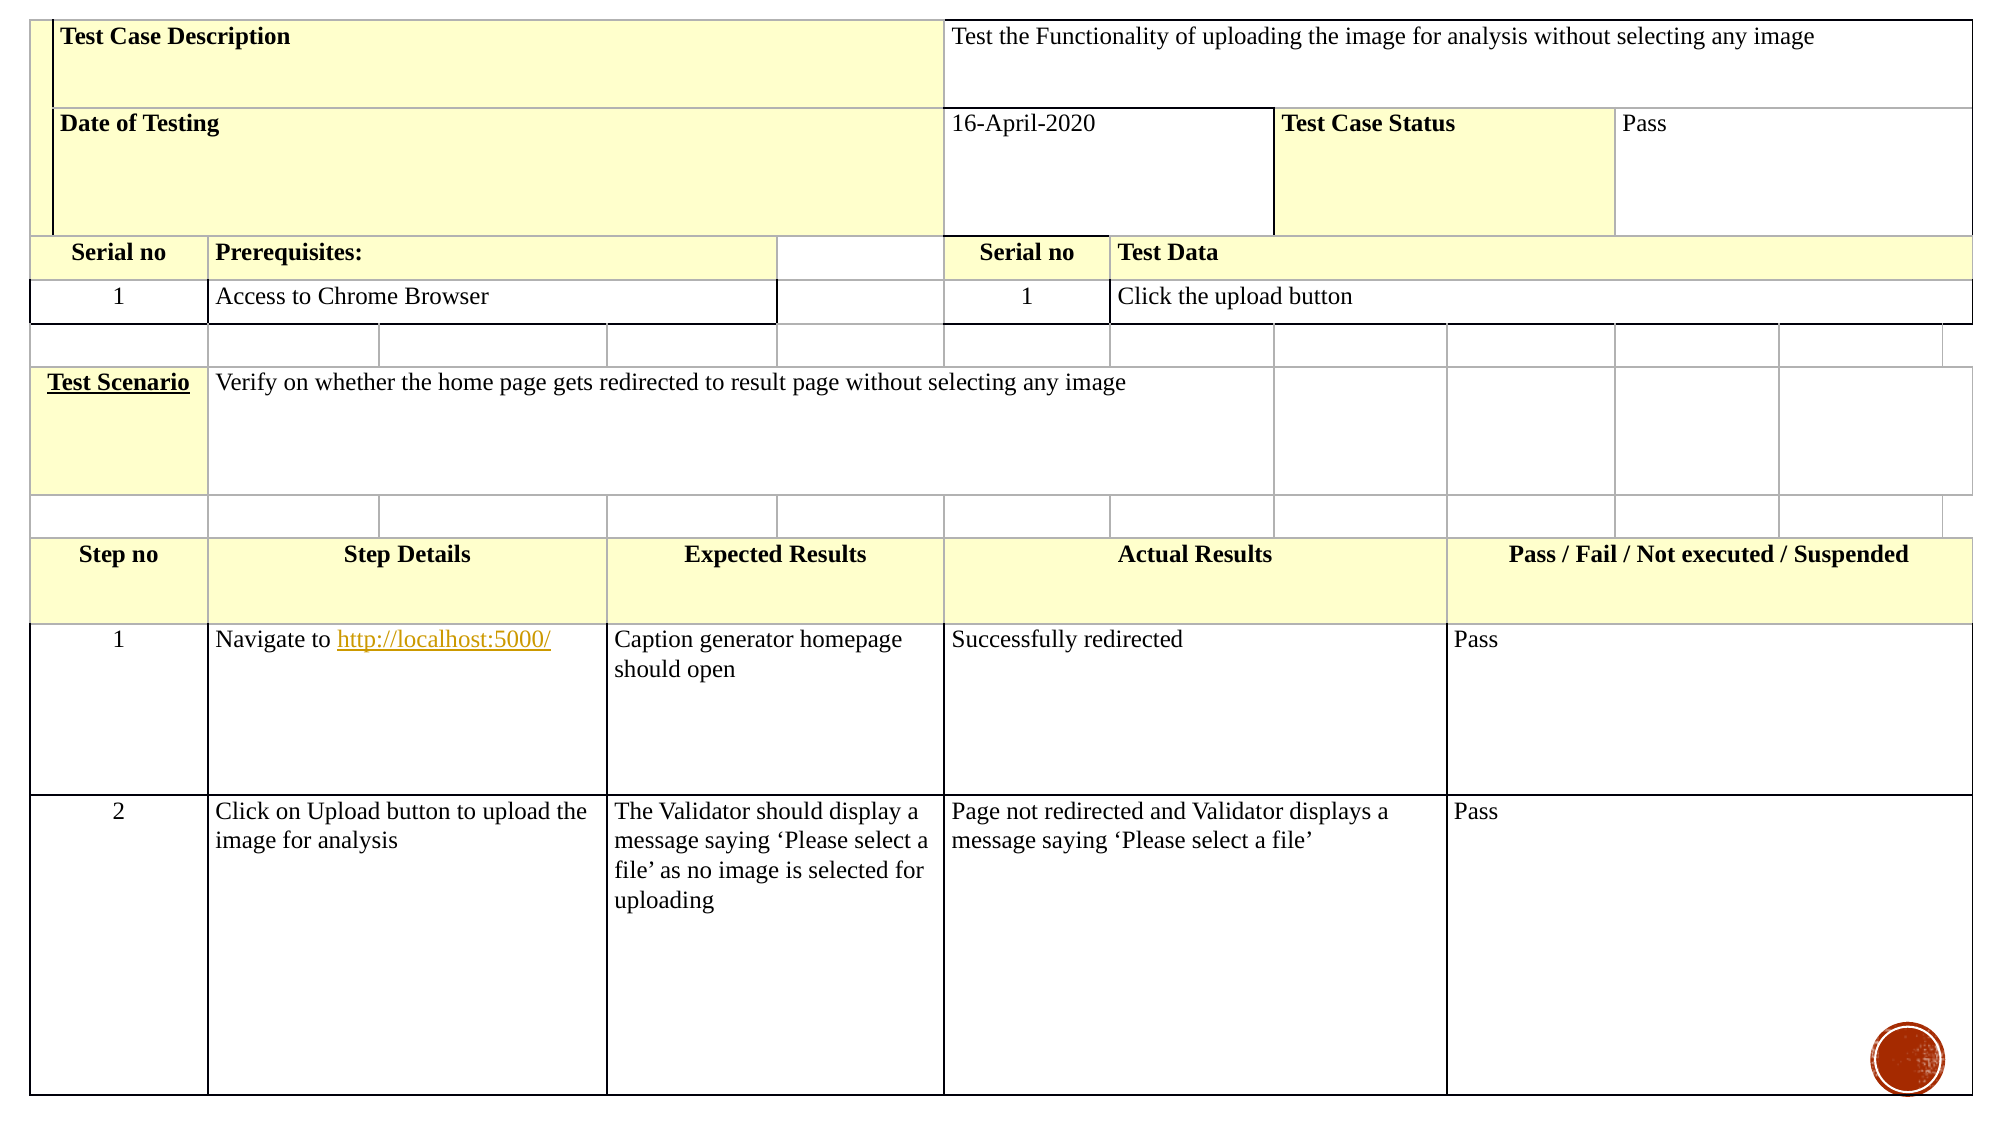

|  | Test Case Description |  |  |  |  | Test the Functionality of uploading the image for analysis without selecting any image |  |  |  |  |  |  |
| --- | --- | --- | --- | --- | --- | --- | --- | --- | --- | --- | --- | --- |
|  | Date of Testing |  |  |  |  | 16-April-2020 |  | Test Case Status |  | Pass |  |  |
| Serial no |  | Prerequisites: |  |  |  | Serial no | Test Data |  |  |  |  |  |
| 1 |  | Access to Chrome Browser |  |  |  | 1 | Click the upload button |  |  |  |  |  |
|  |  |  |  |  |  |  |  |  |  |  |  |  |
| Test Scenario |  | Verify on whether the home page gets redirected to result page without selecting any image |  |  |  |  |  |  |  |  |  |  |
|  |  |  |  |  |  |  |  |  |  |  |  |  |
| Step no |  | Step Details |  | Expected Results |  | Actual Results |  |  | Pass / Fail / Not executed / Suspended |  |  |  |
| 1 |  | Navigate to http://localhost:5000/ |  | Caption generator homepage should open |  | Successfully redirected |  |  | Pass |  |  |  |
| 2 |  | Click on Upload button to upload the image for analysis |  | The Validator should display a message saying ‘Please select a file’ as no image is selected for uploading |  | Page not redirected and Validator displays a message saying ‘Please select a file’ |  |  | Pass |  |  |  |